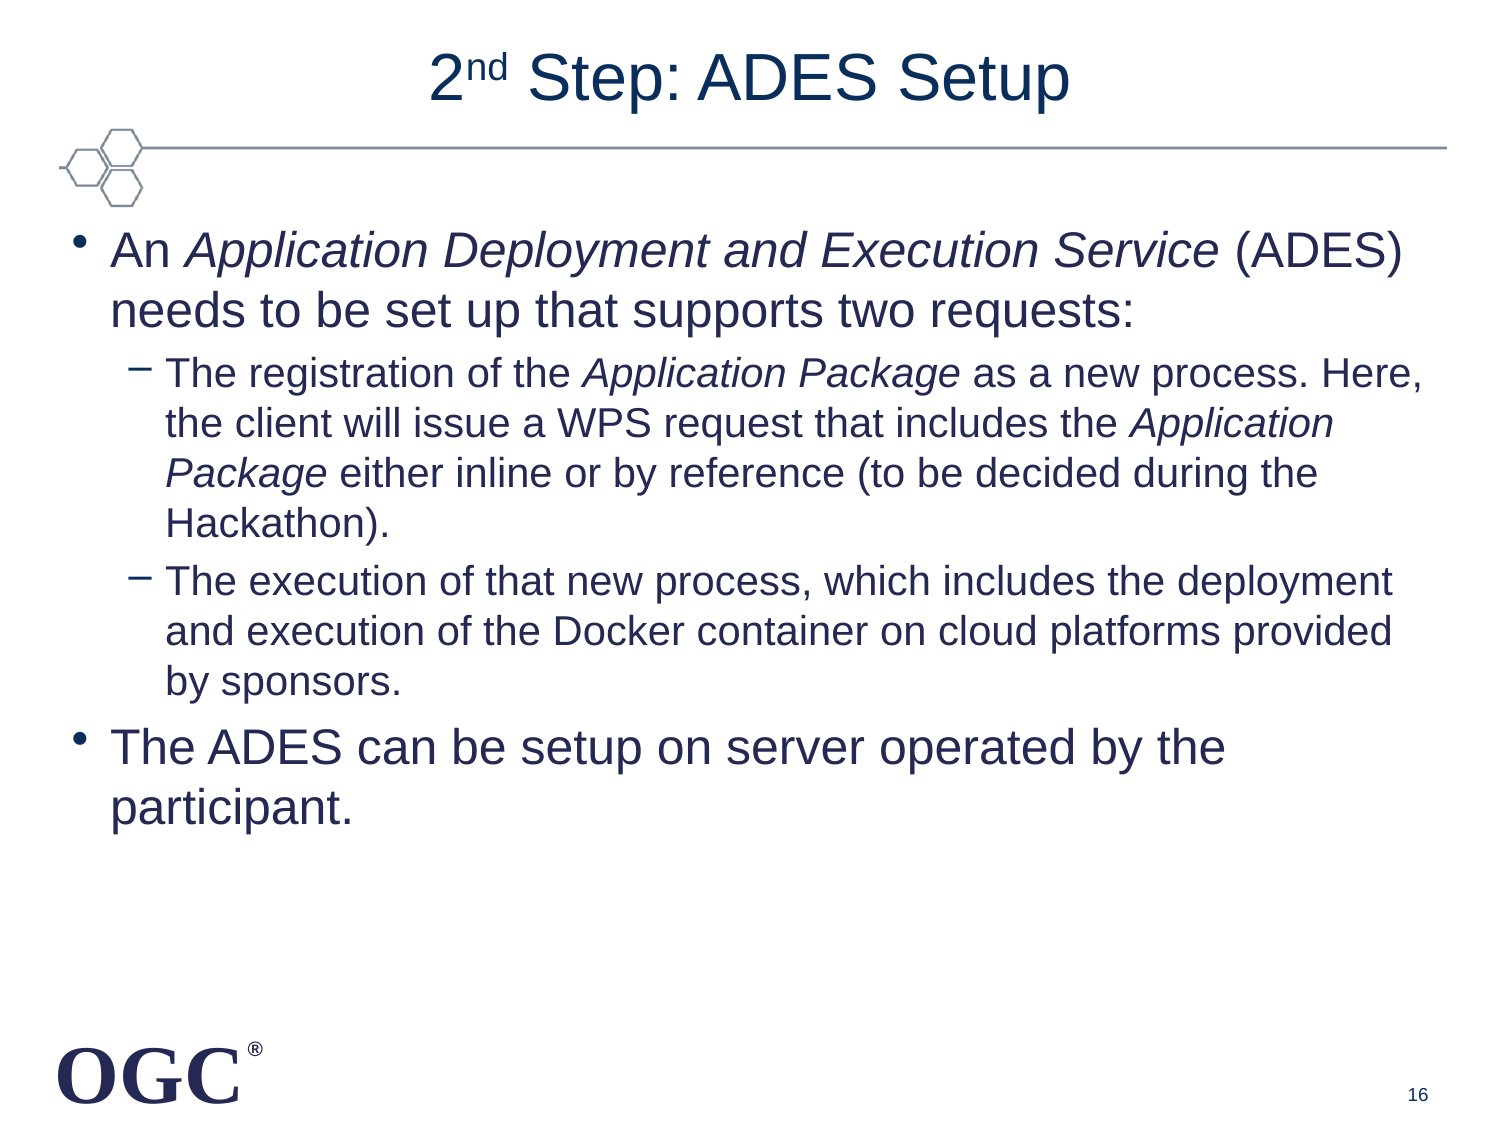

# 2nd Step: ADES Setup
An Application Deployment and Execution Service (ADES) needs to be set up that supports two requests:
The registration of the Application Package as a new process. Here, the client will issue a WPS request that includes the Application Package either inline or by reference (to be decided during the Hackathon).
The execution of that new process, which includes the deployment and execution of the Docker container on cloud platforms provided by sponsors.
The ADES can be setup on server operated by the participant.

16